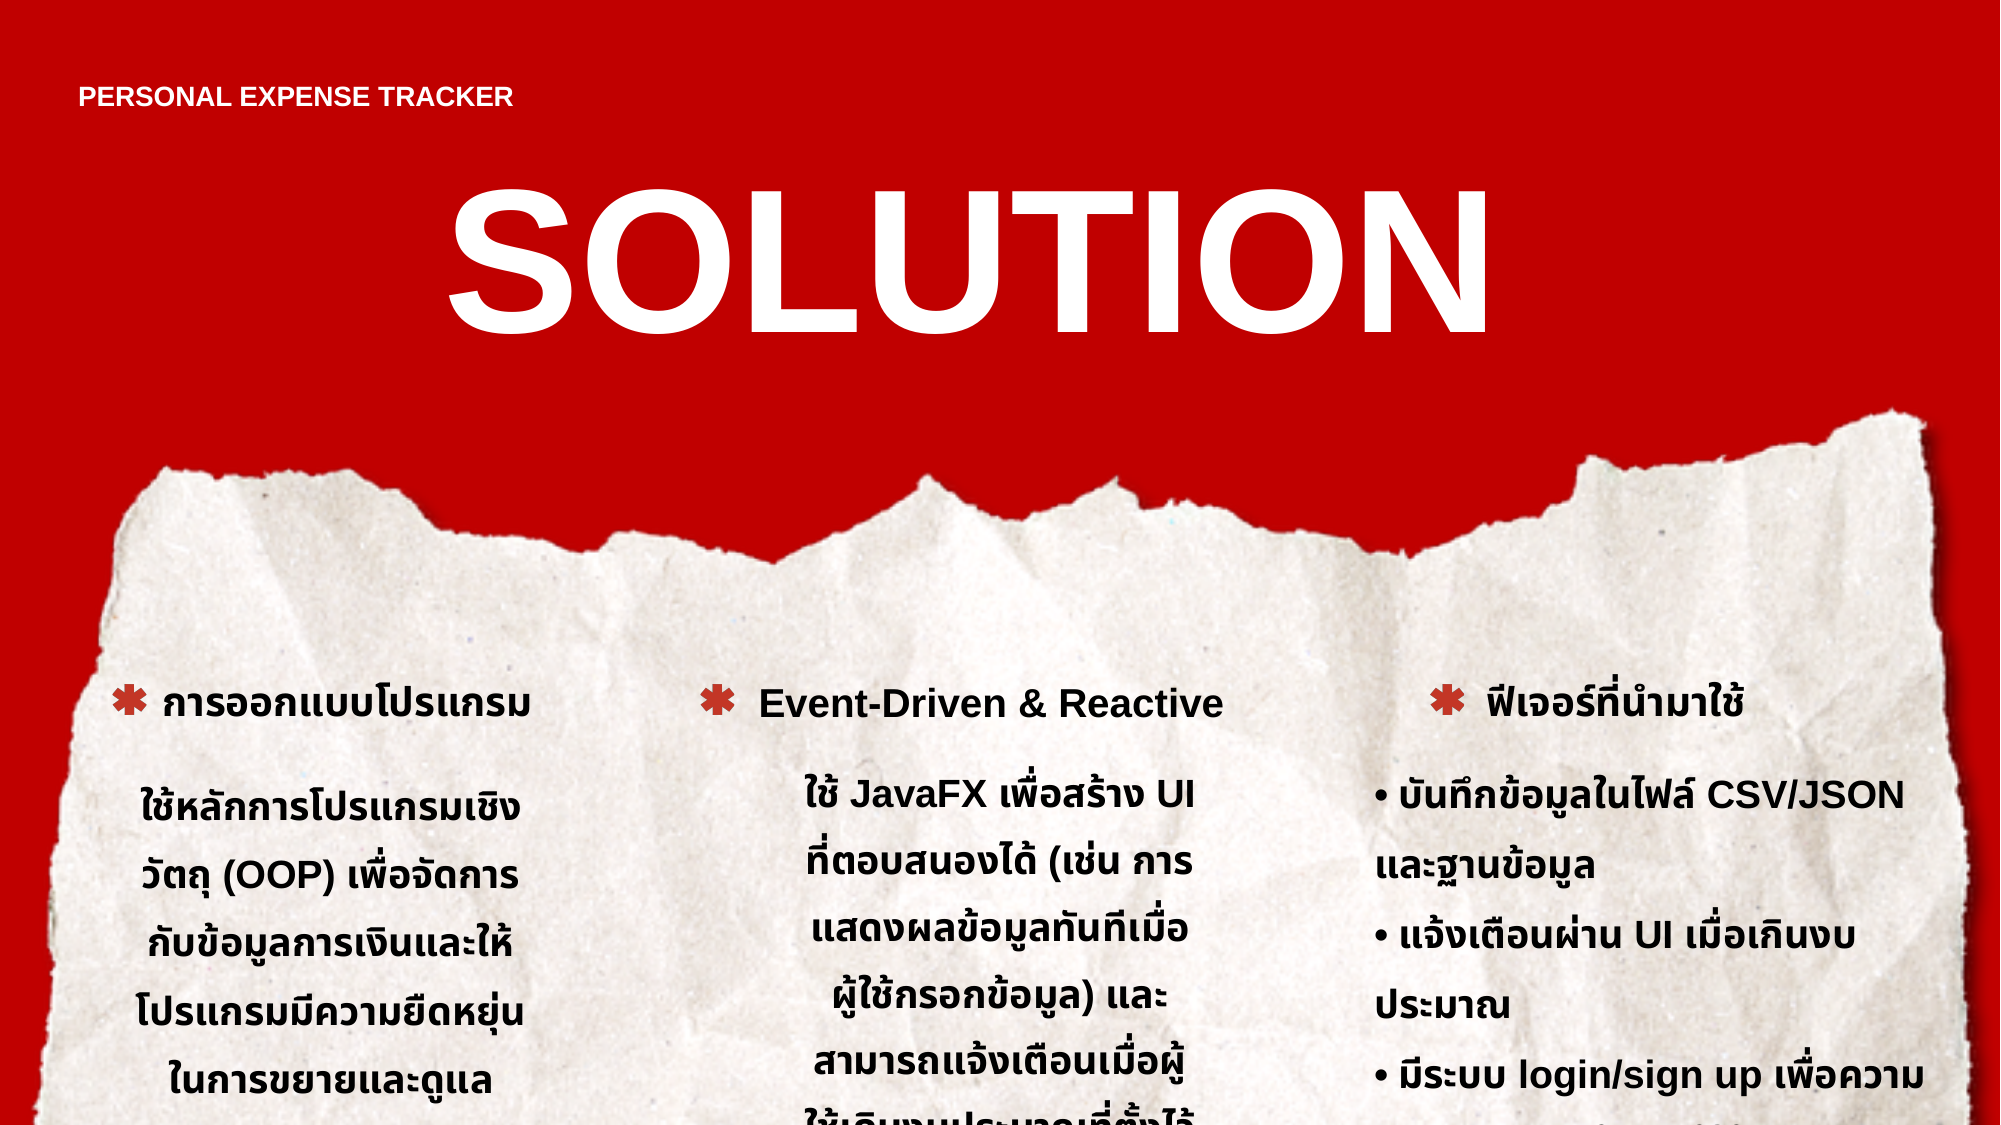

PERSONAL EXPENSE TRACKER
SOLUTION

การออกแบบโปรแกรม
ฟีเจอร์ที่นำมาใช้
Event-Driven & Reactive

• บันทึกข้อมูลในไฟล์ CSV/JSON และฐานข้อมูล
• แจ้งเตือนผ่าน UI เมื่อเกินงบประมาณ
• มีระบบ login/sign up เพื่อความปลอดภัยของข้อมูลผู้ใช้

ใช้ JavaFX เพื่อสร้าง UI ที่ตอบสนองได้ (เช่น การแสดงผลข้อมูลทันทีเมื่อผู้ใช้กรอกข้อมูล) และสามารถแจ้งเตือนเมื่อผู้ใช้เกินงบประมาณที่ตั้งไว้
ใช้หลักการโปรแกรมเชิงวัตถุ (OOP) เพื่อจัดการกับข้อมูลการเงินและให้โปรแกรมมีความยืดหยุ่นในการขยายและดูแลรักษา